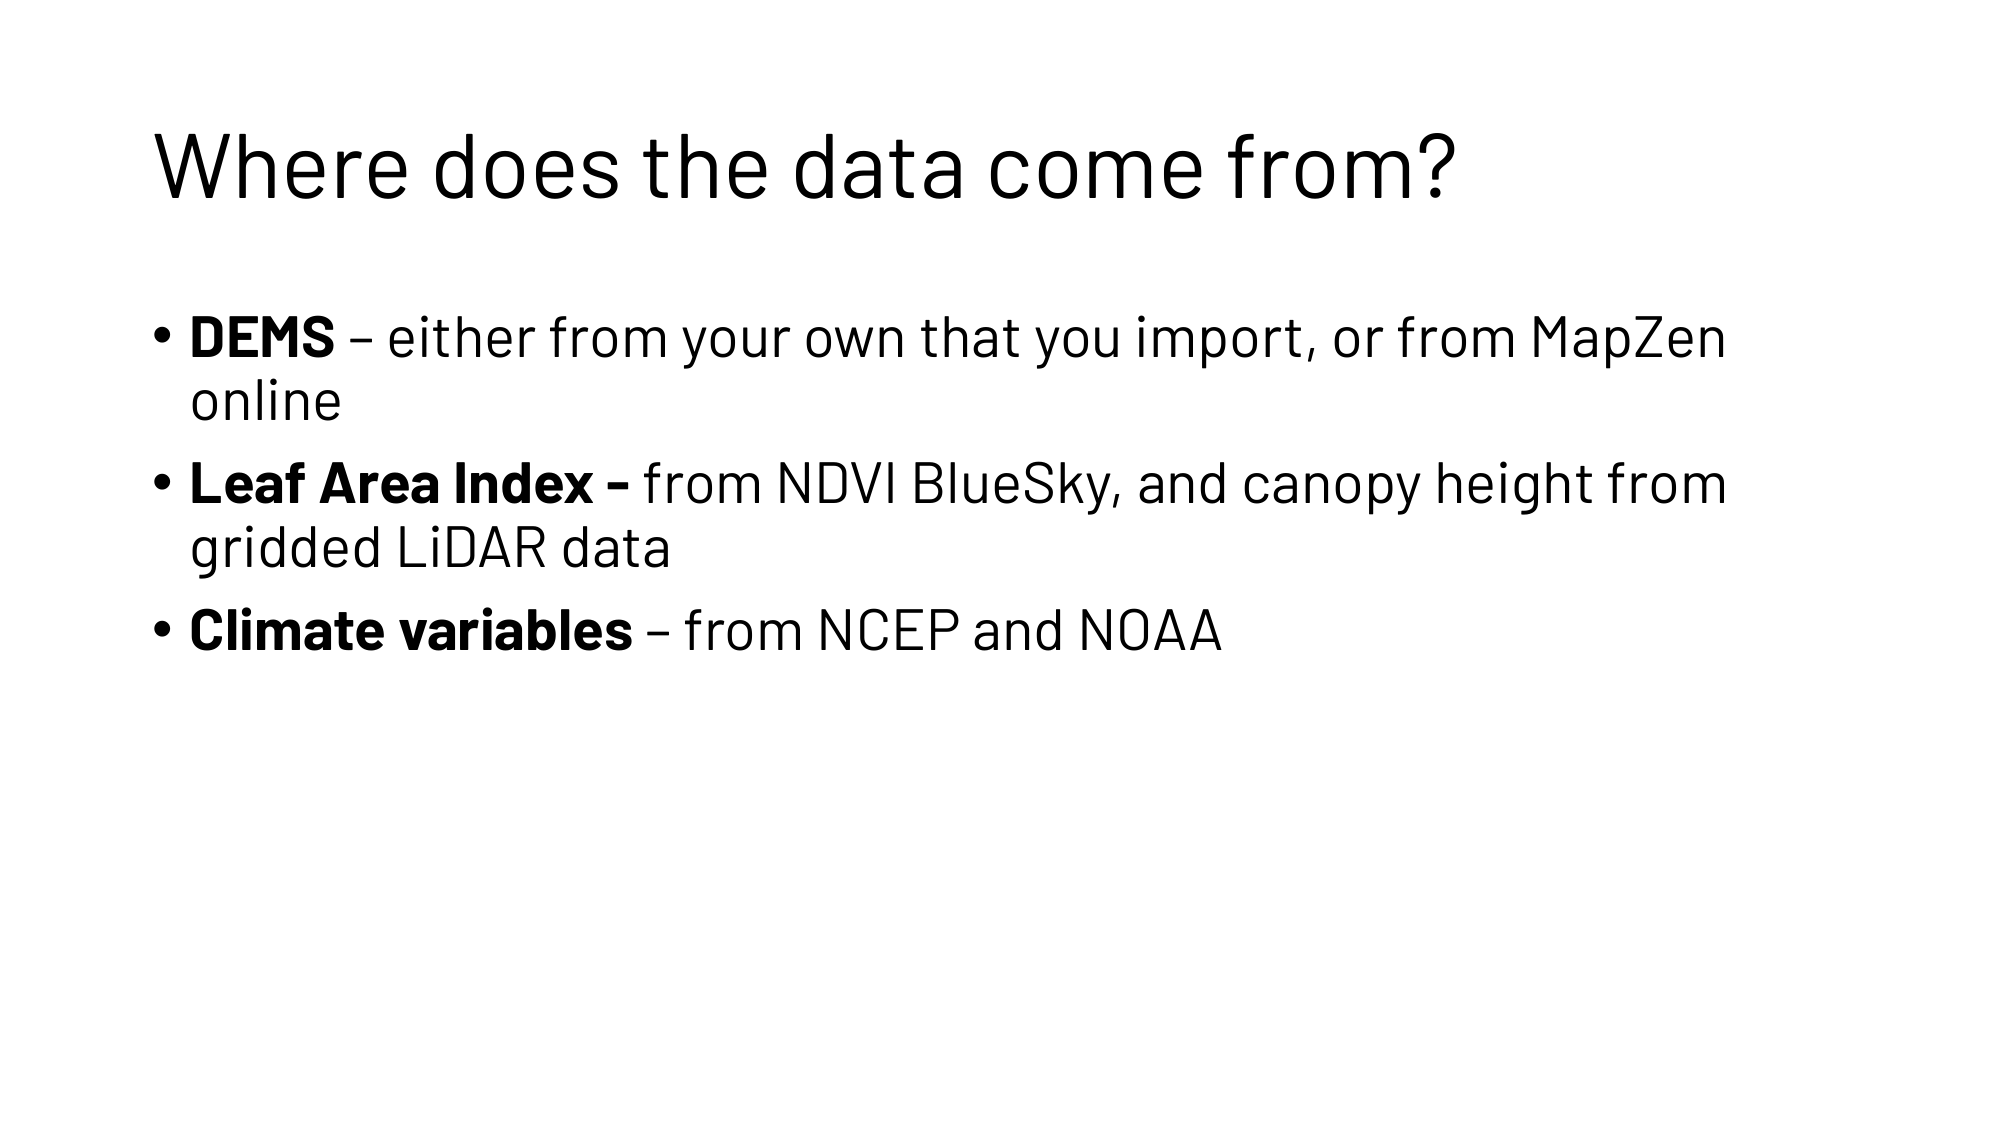

# Where does the data come from?
DEMS – either from your own that you import, or from MapZen online
Leaf Area Index - from NDVI BlueSky, and canopy height from gridded LiDAR data
Climate variables – from NCEP and NOAA